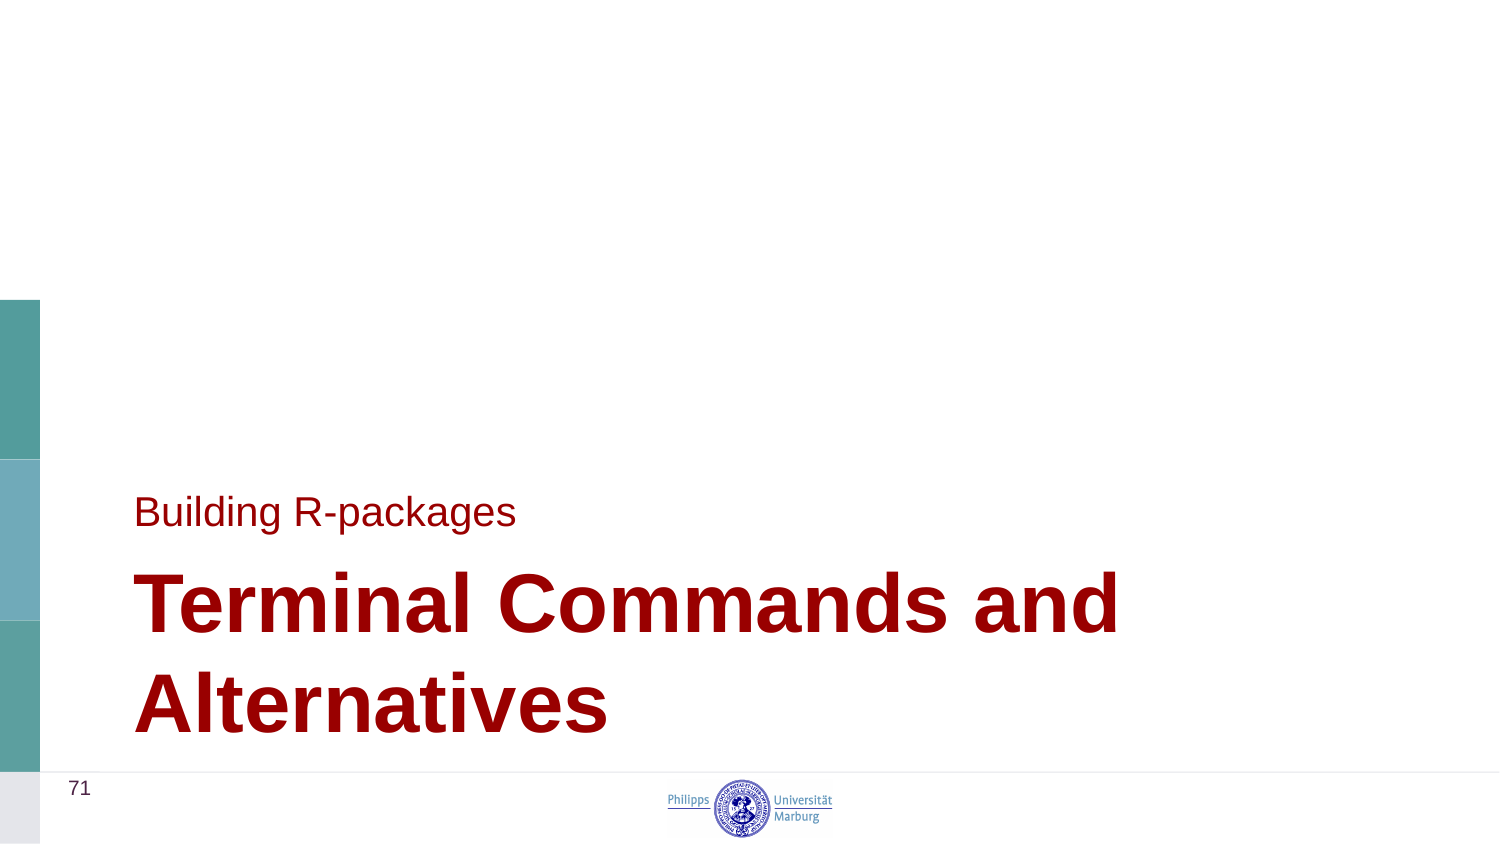

Building R-packages
# Terminal Commands and Alternatives
71